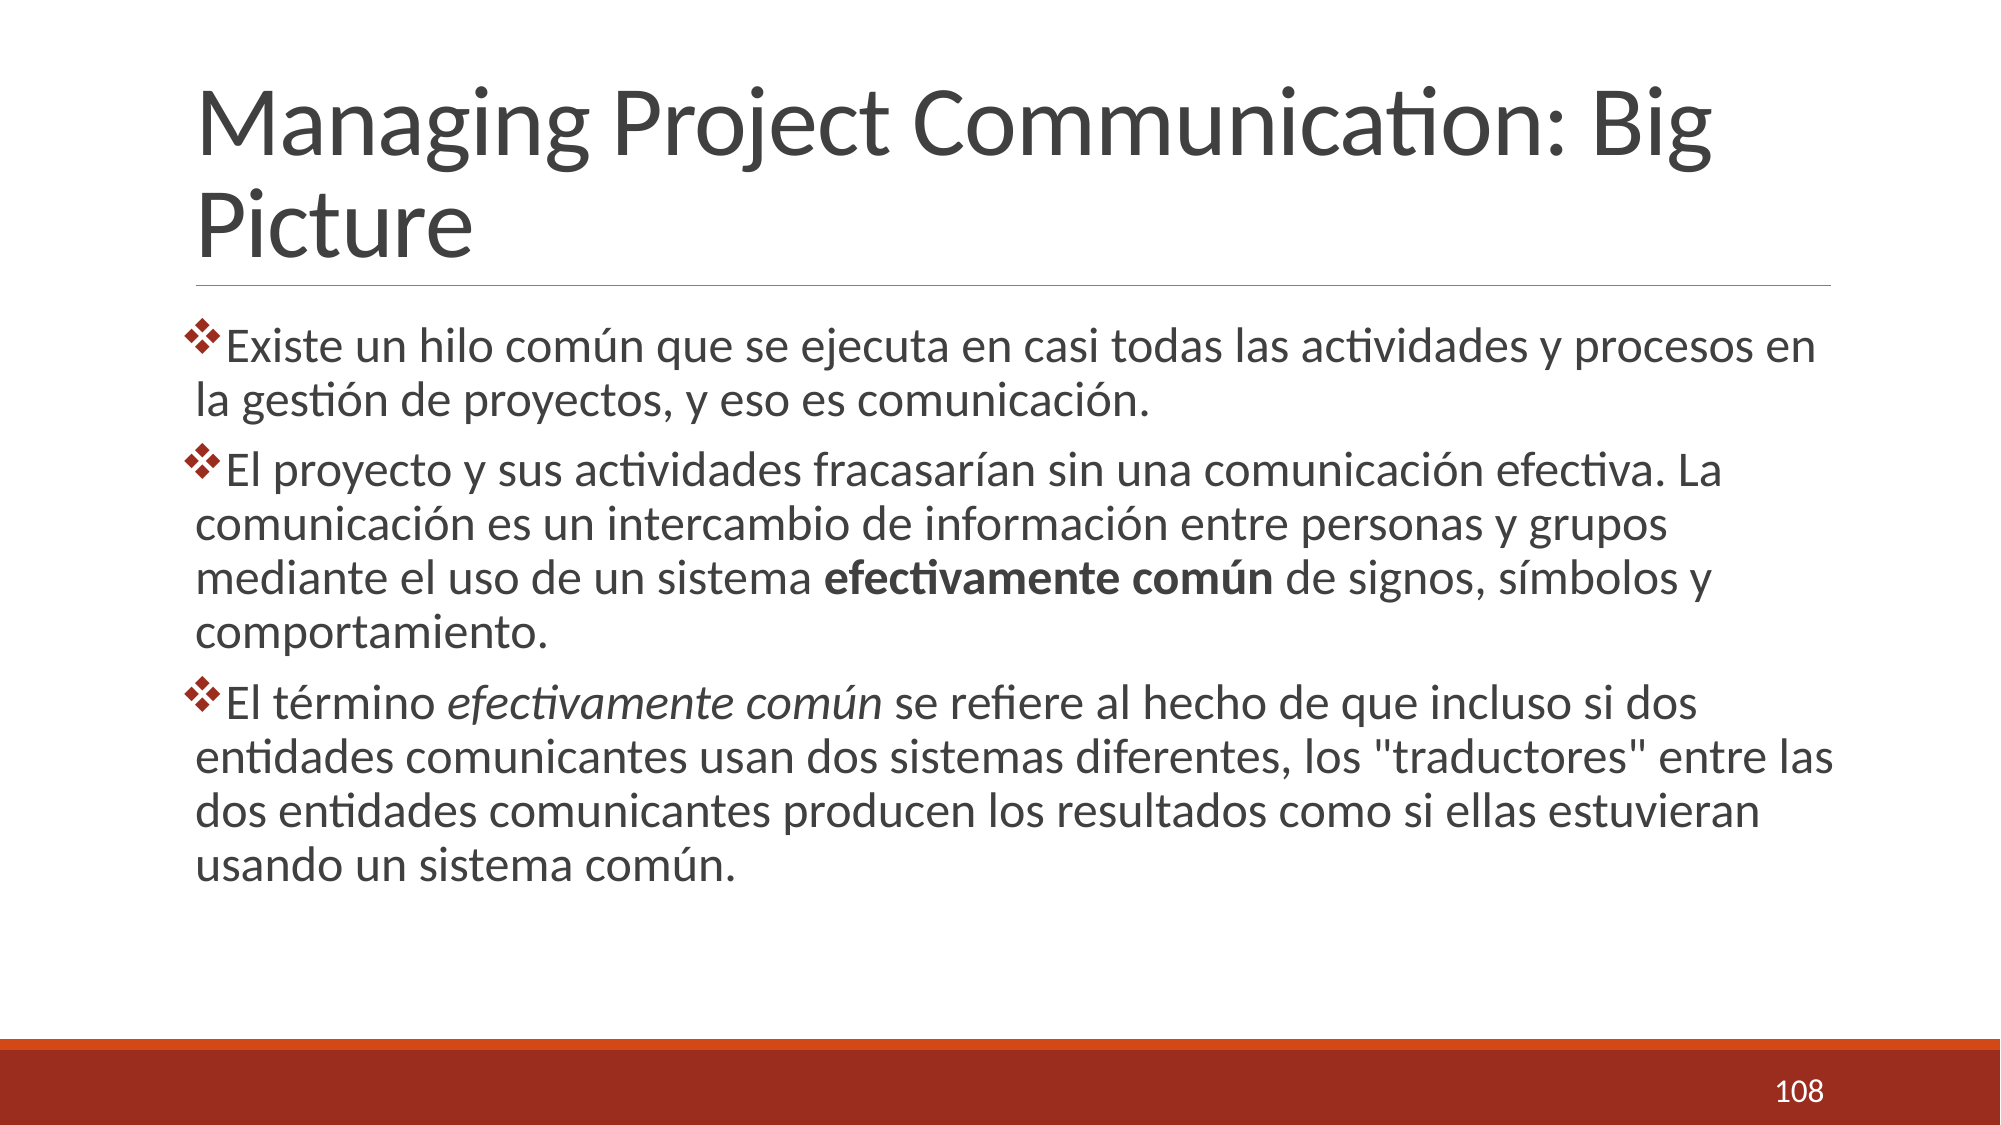

# Managing Project Communication: Big Picture
Existe un hilo común que se ejecuta en casi todas las actividades y procesos en la gestión de proyectos, y eso es comunicación.
El proyecto y sus actividades fracasarían sin una comunicación efectiva. La comunicación es un intercambio de información entre personas y grupos mediante el uso de un sistema efectivamente común de signos, símbolos y comportamiento.
El término efectivamente común se refiere al hecho de que incluso si dos entidades comunicantes usan dos sistemas diferentes, los "traductores" entre las dos entidades comunicantes producen los resultados como si ellas estuvieran usando un sistema común.
108